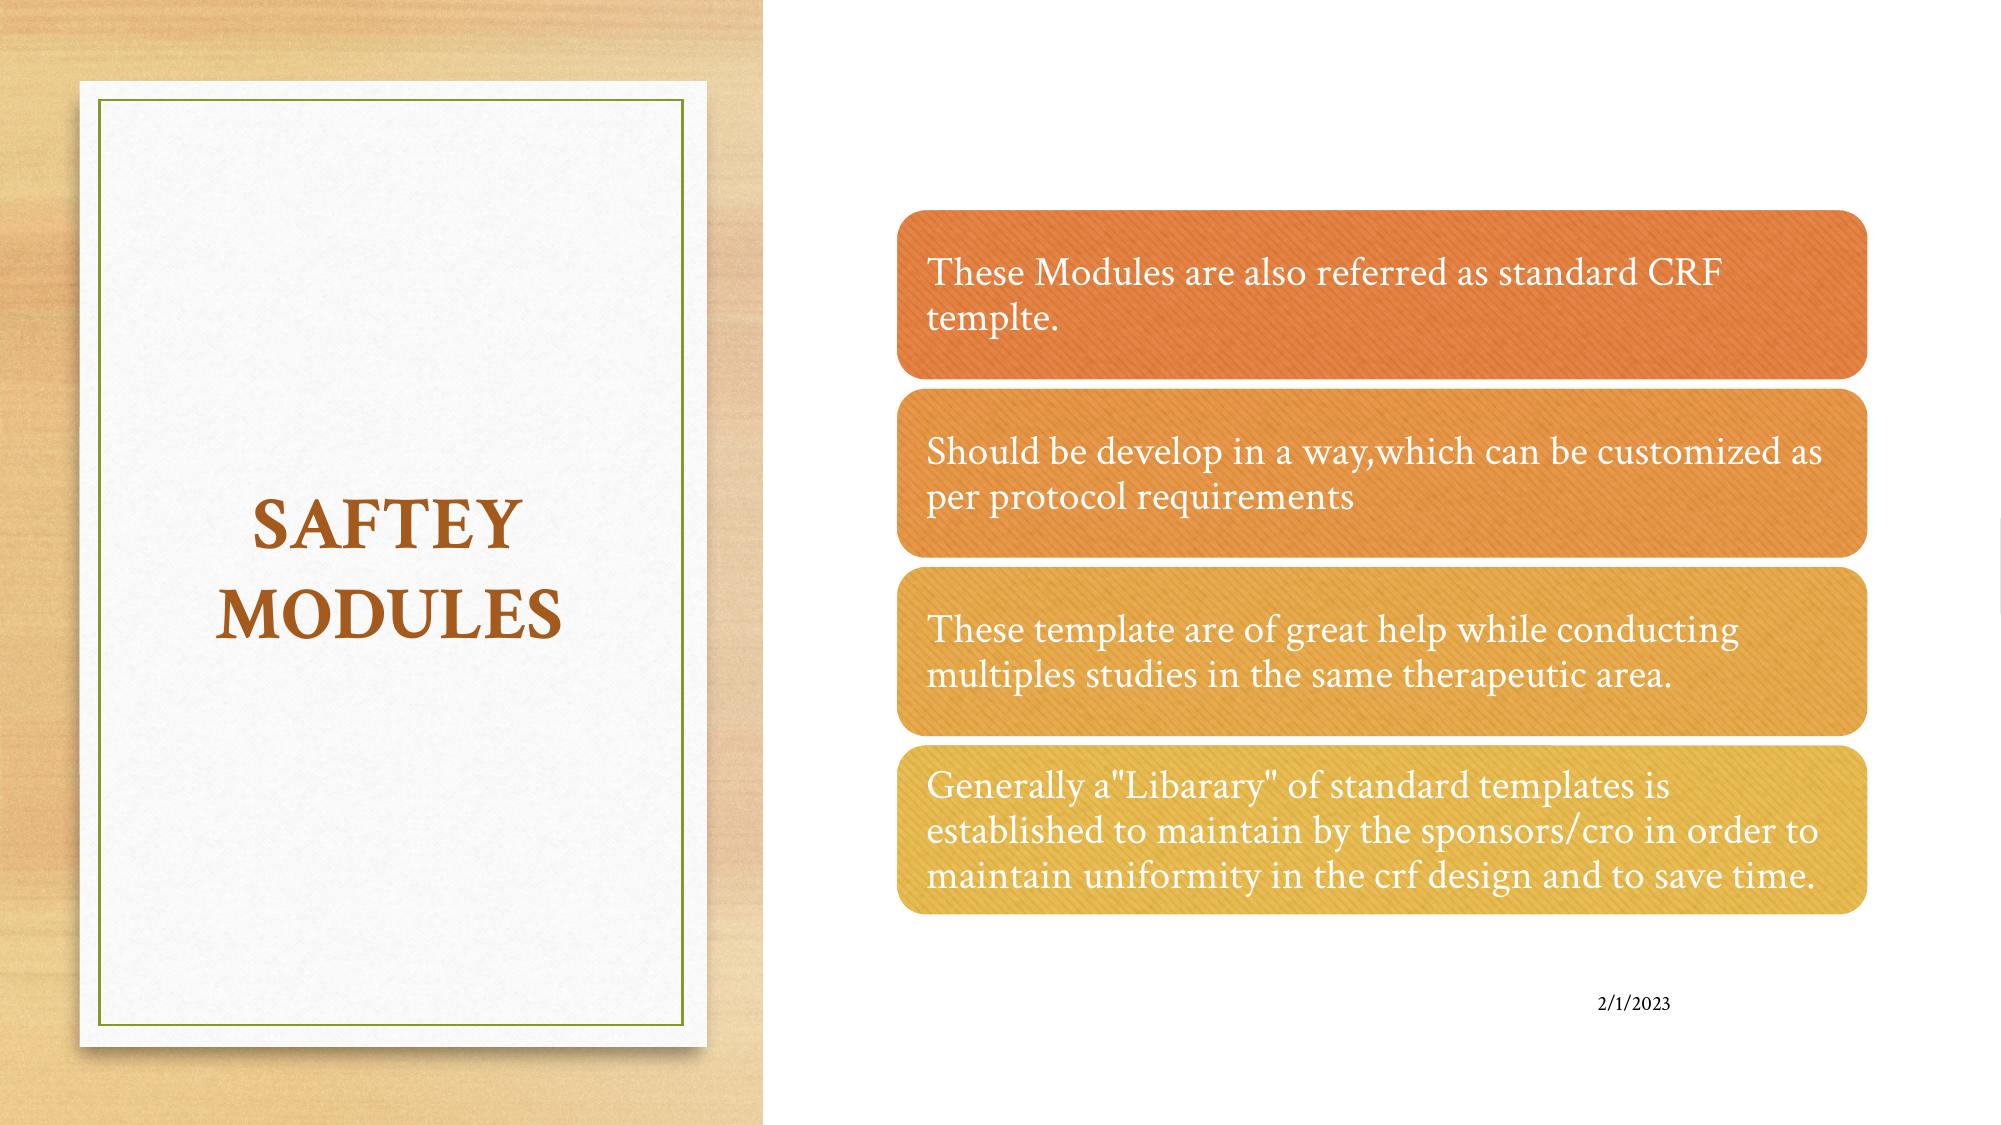

These Modules are also referred as standard CRF templte.
Should be develop in a way,which can be customized as per protocol requirements
These template are of great help while conducting multiples studies in the same therapeutic area.
Generally a"Libarary" of standard templates is established to maintain by the sponsors/cro in order to maintain uniformity in the crf design and to save time.
# SAFTEY MODULES
The process steps for paper crf and ecrf
2/1/2023
12